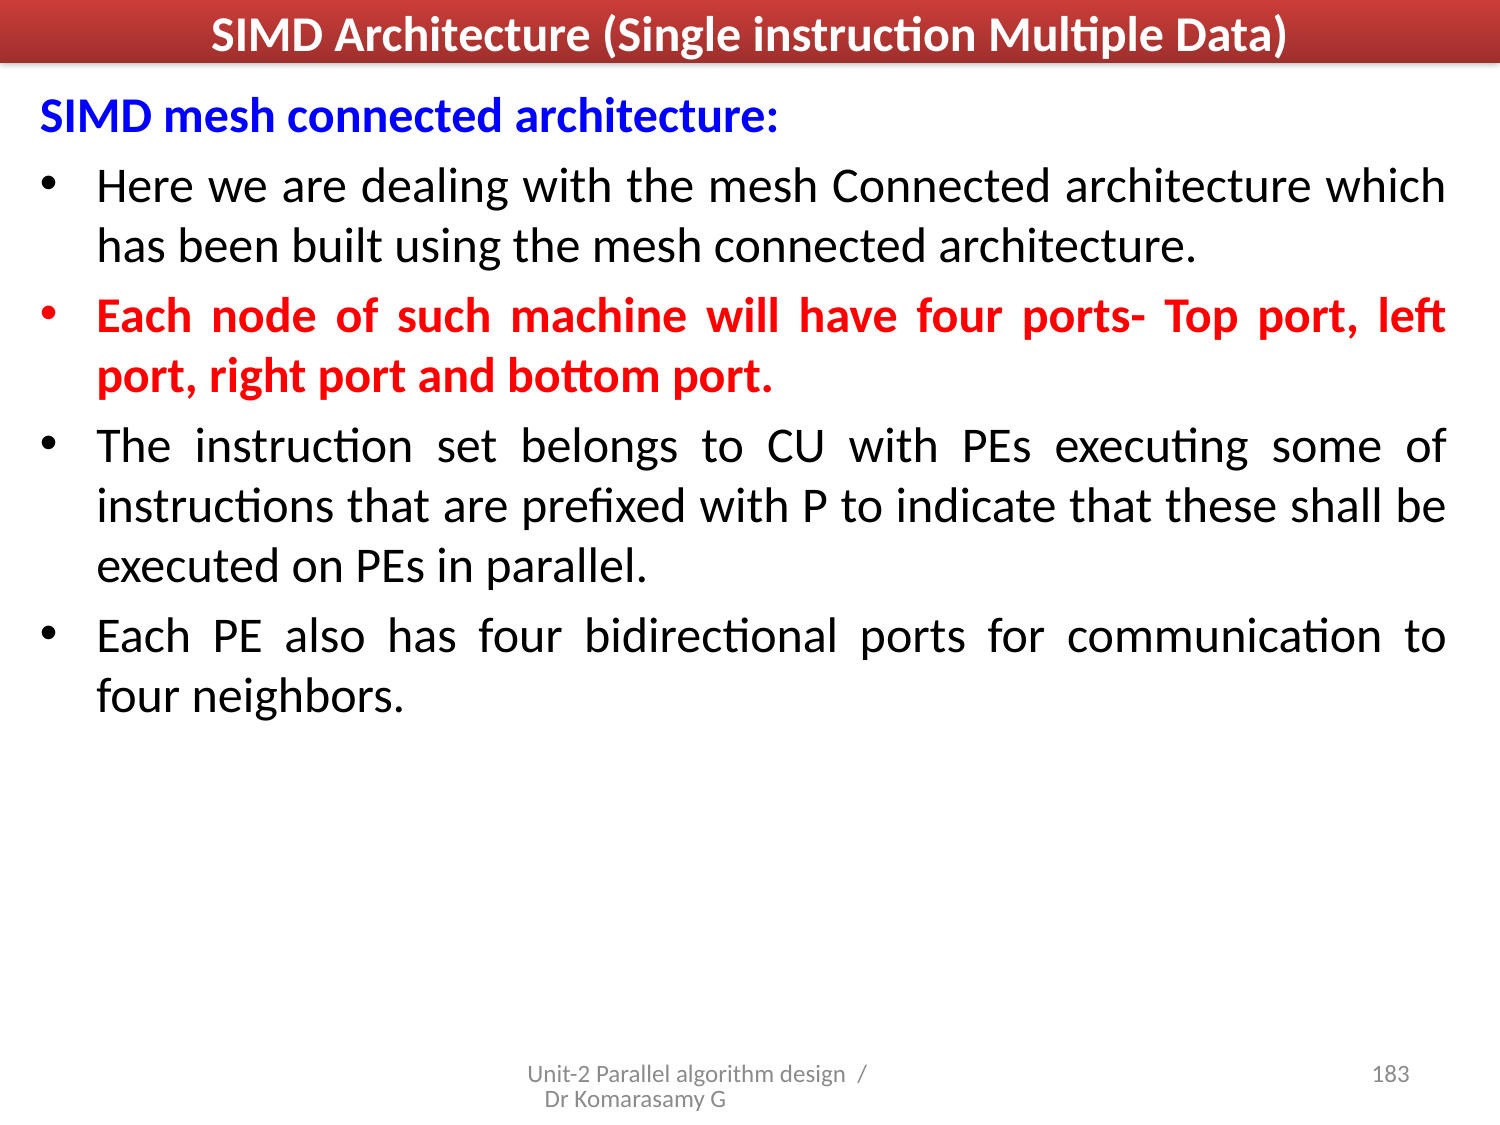

# SIMD Architecture (Single instruction Multiple Data)
SIMD mesh connected architecture:
Here we are dealing with the mesh Connected architecture which has been built using the mesh connected architecture.
Each node of such machine will have four ports- Top port, left port, right port and bottom port.
The instruction set belongs to CU with PEs executing some of instructions that are prefixed with P to indicate that these shall be executed on PEs in parallel.
Each PE also has four bidirectional ports for communication to four neighbors.
Unit-2 Parallel algorithm design  /                     Dr Komarasamy G
183